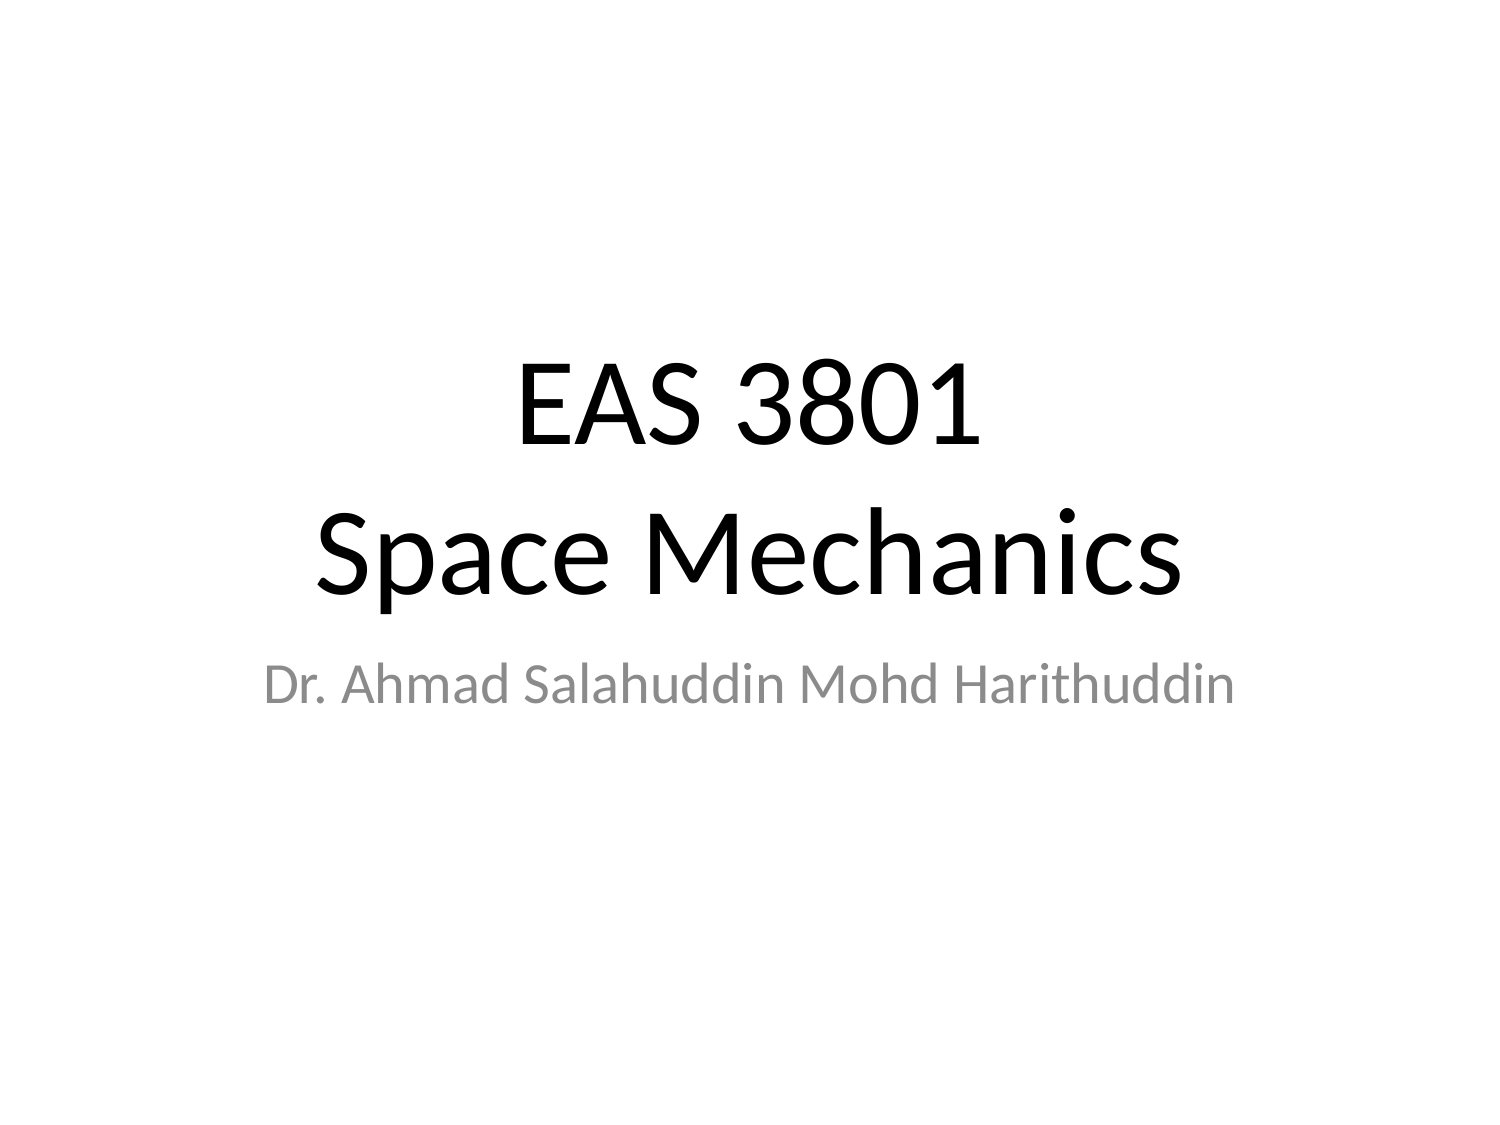

# EAS 3801 Space Mechanics
Dr. Ahmad Salahuddin Mohd Harithuddin